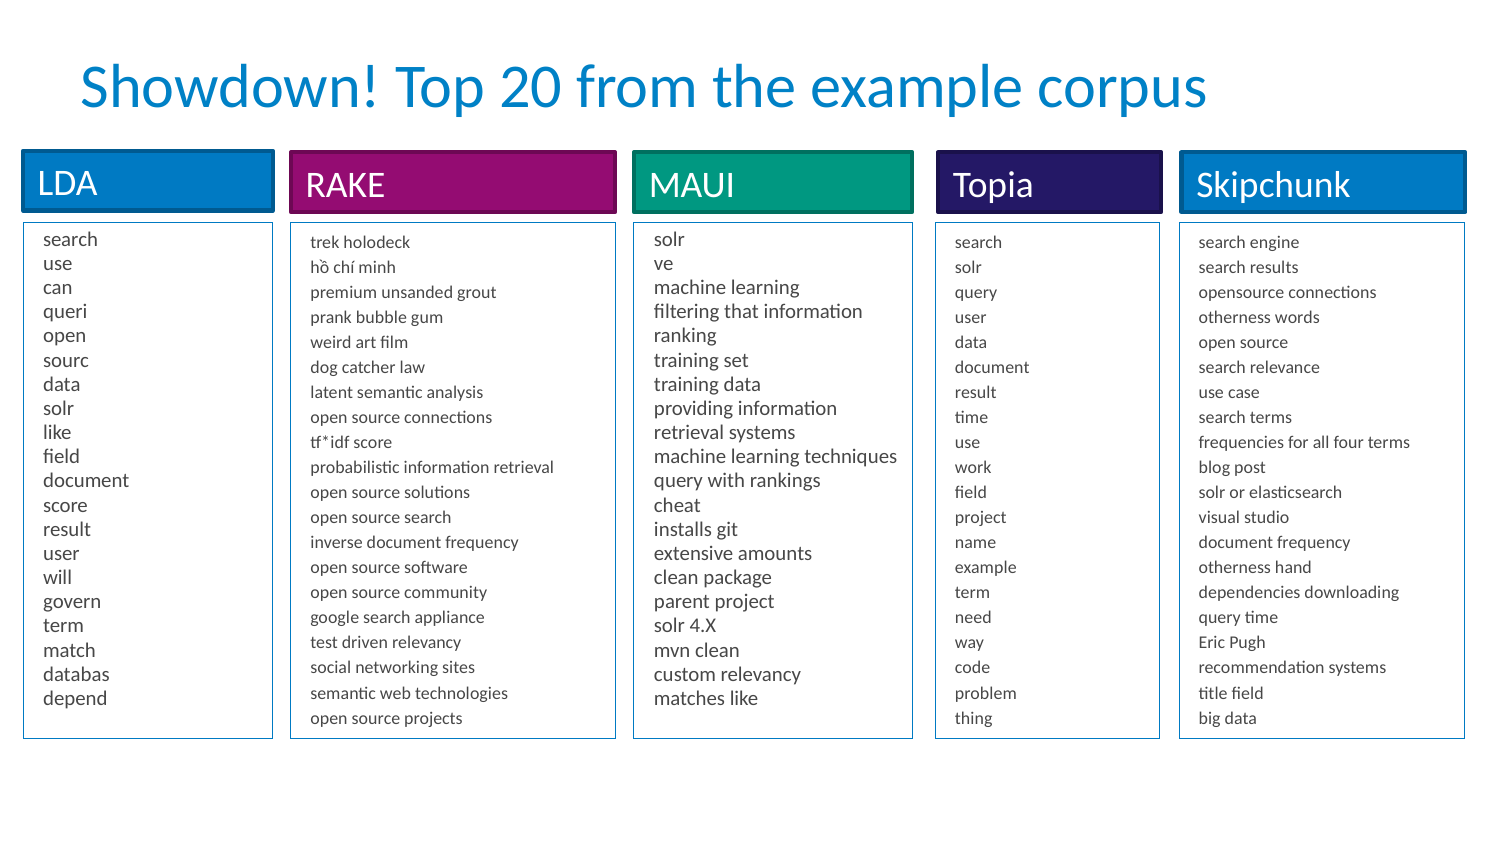

# Showdown! Top 20 from the example corpus
LDA
RAKE
MAUI
Topia
Skipchunk
search
use
can
queri
open
sourc
data
solr
like
field
document
score
result
user
will
govern
term
match
databas
depend
trek holodeck
hồ chí minh
premium unsanded grout
prank bubble gum
weird art film
dog catcher law
latent semantic analysis
open source connections
tf*idf score
probabilistic information retrieval
open source solutions
open source search
inverse document frequency
open source software
open source community
google search appliance
test driven relevancy
social networking sites
semantic web technologies
open source projects
solr
ve
machine learning
filtering that information
ranking
training set
training data
providing information
retrieval systems
machine learning techniques
query with rankings
cheat
installs git
extensive amounts
clean package
parent project
solr 4.X
mvn clean
custom relevancy
matches like
search
solr
query
user
data
document
result
time
use
work
field
project
name
example
term
need
way
code
problem
thing
search engine
search results
opensource connections
otherness words
open source
search relevance
use case
search terms
frequencies for all four terms
blog post
solr or elasticsearch
visual studio
document frequency
otherness hand
dependencies downloading
query time
Eric Pugh
recommendation systems
title field
big data